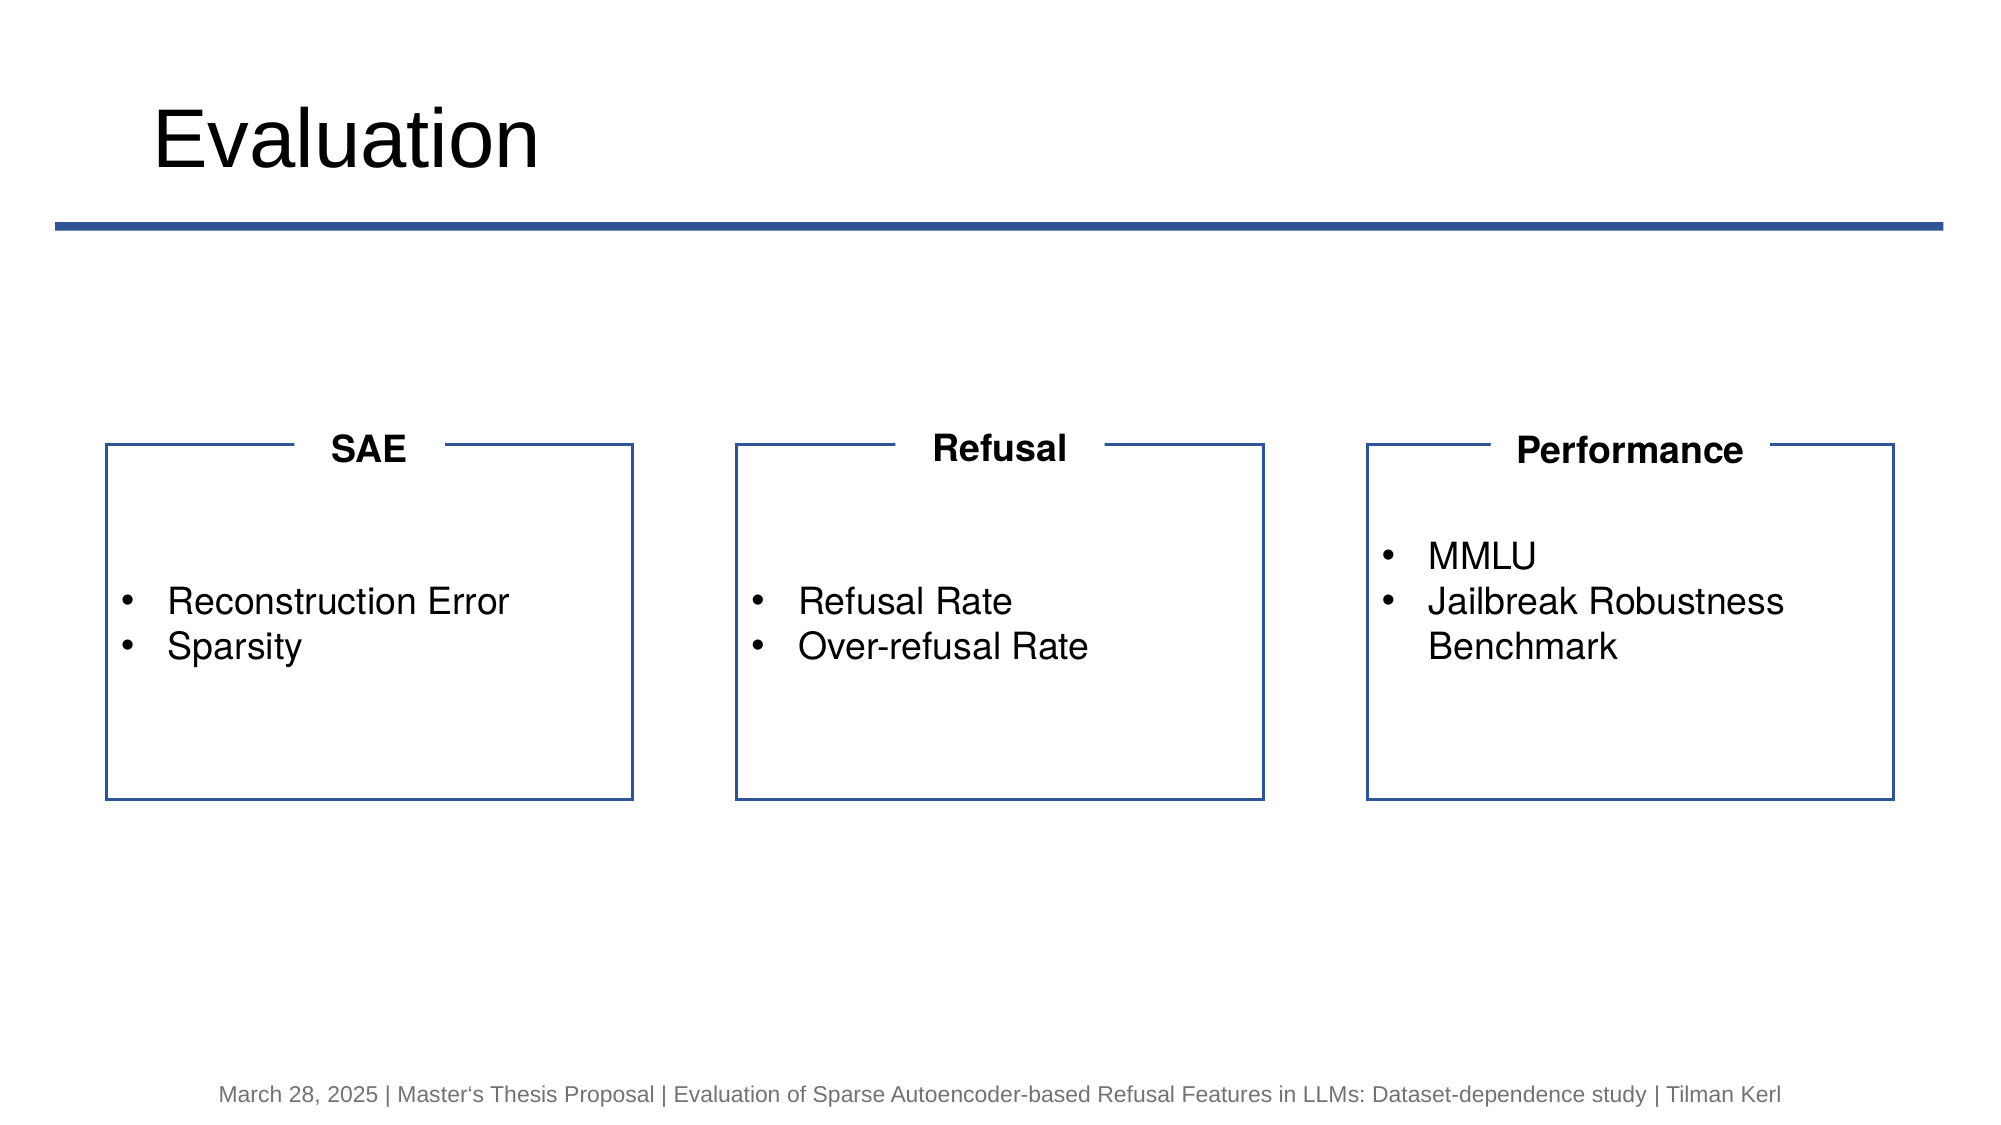

# Evaluation
Refusal
SAE
Performance
Reconstruction Error
Sparsity
Refusal Rate
Over-refusal Rate
MMLU
Jailbreak Robustness Benchmark

March 28, 2025 | Master‘s Thesis Proposal | Evaluation of Sparse Autoencoder-based Refusal Features in LLMs: Dataset-dependence study​ | Tilman Kerl